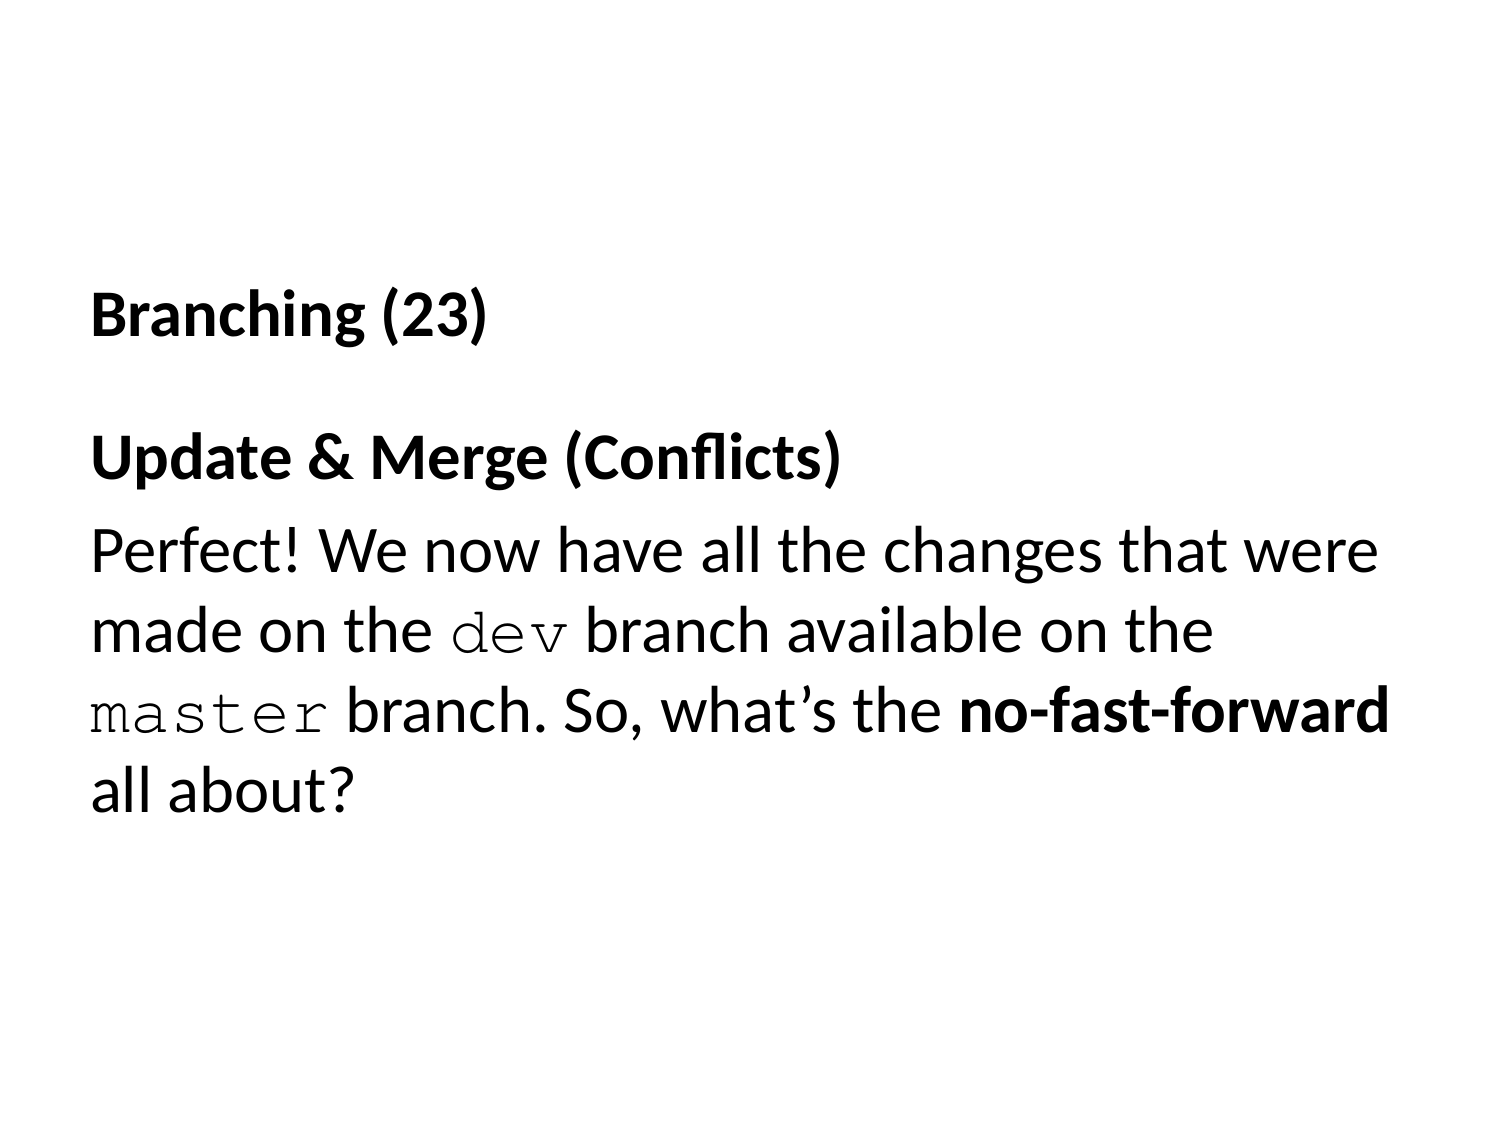

Branching (23)
Update & Merge (Conflicts)
Perfect! We now have all the changes that were made on the dev branch available on the master branch. So, what’s the no-fast-forward all about?